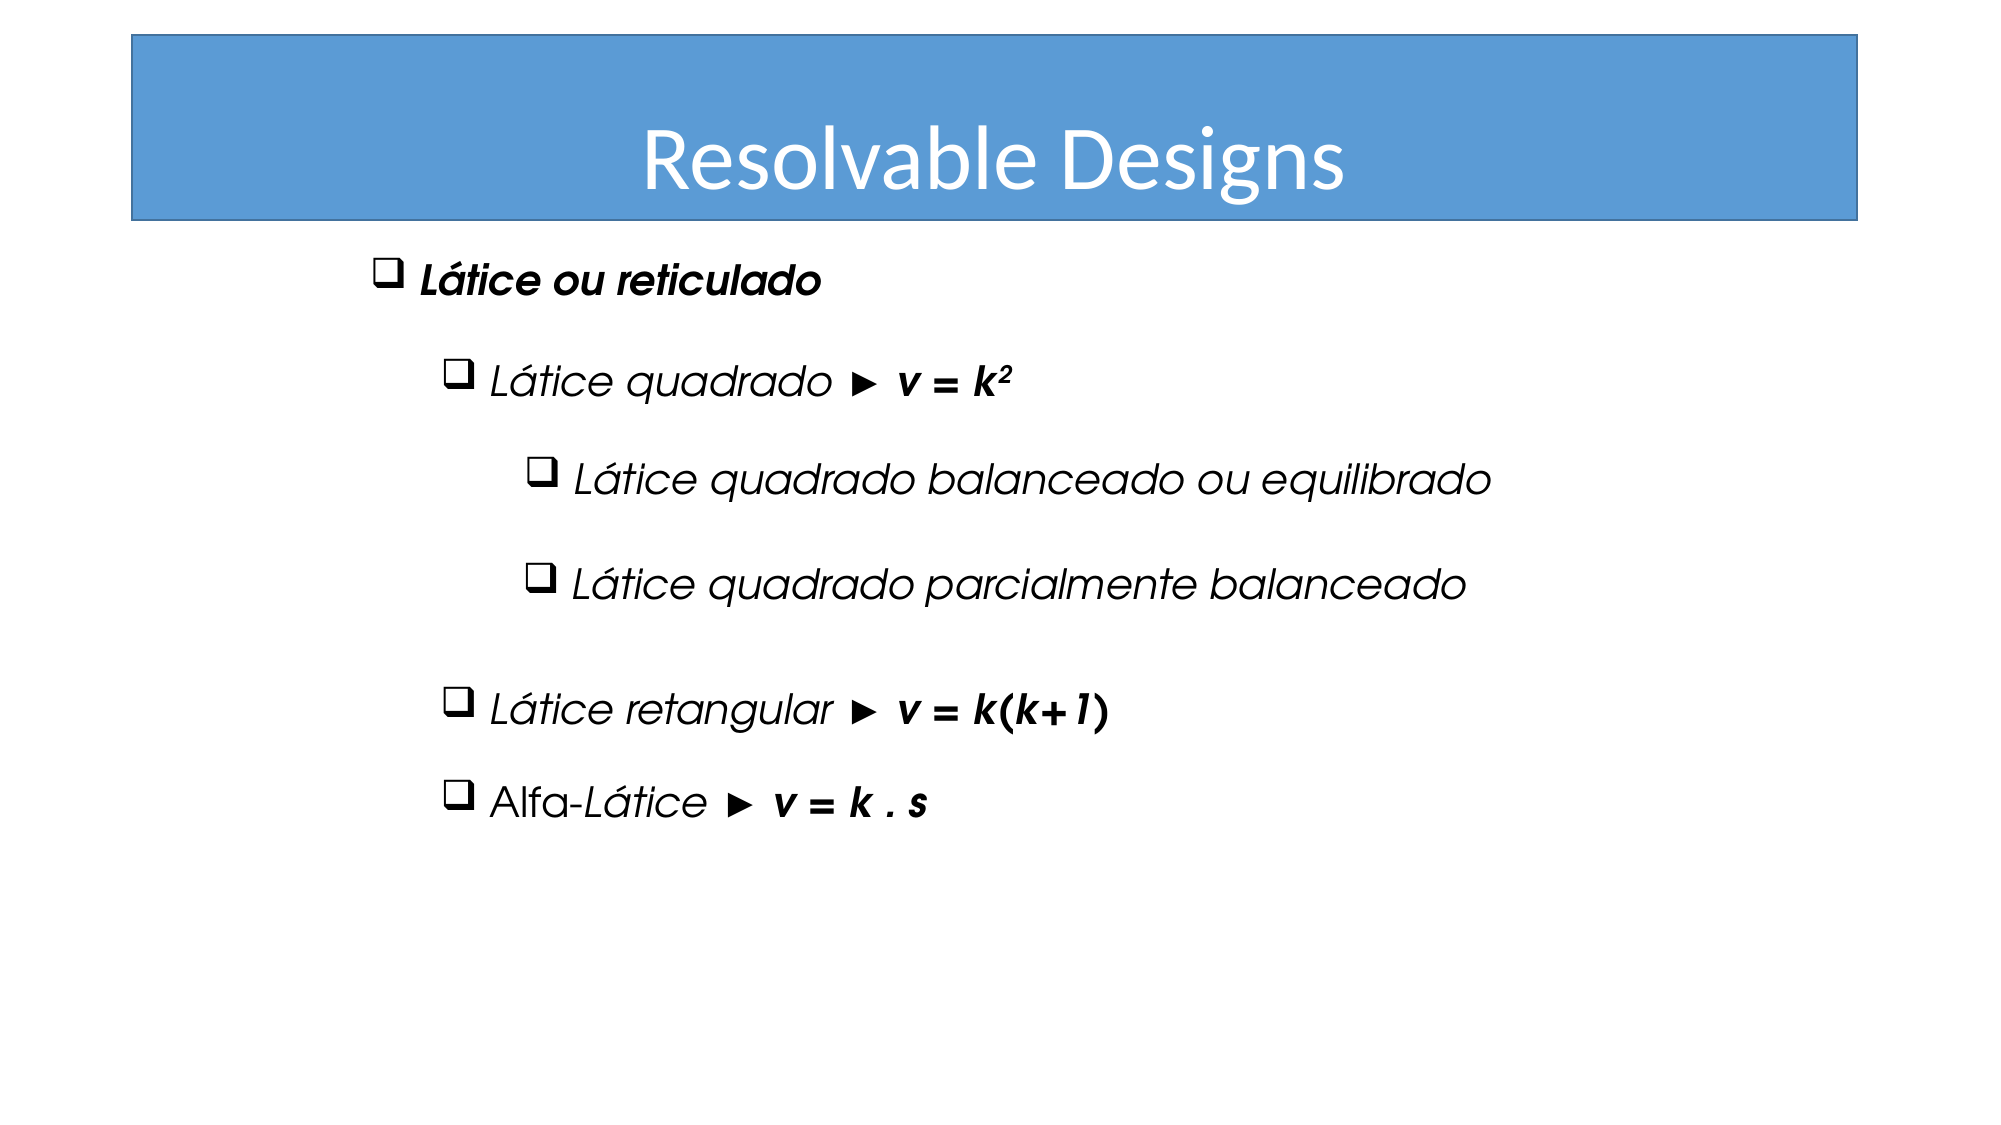

Resolvable Designs
 Látice ou reticulado
 Látice quadrado ► v = k2
 Látice quadrado balanceado ou equilibrado
 Látice quadrado parcialmente balanceado
 Látice retangular ► v = k(k+1)
 Alfa-Látice ► v = k . s